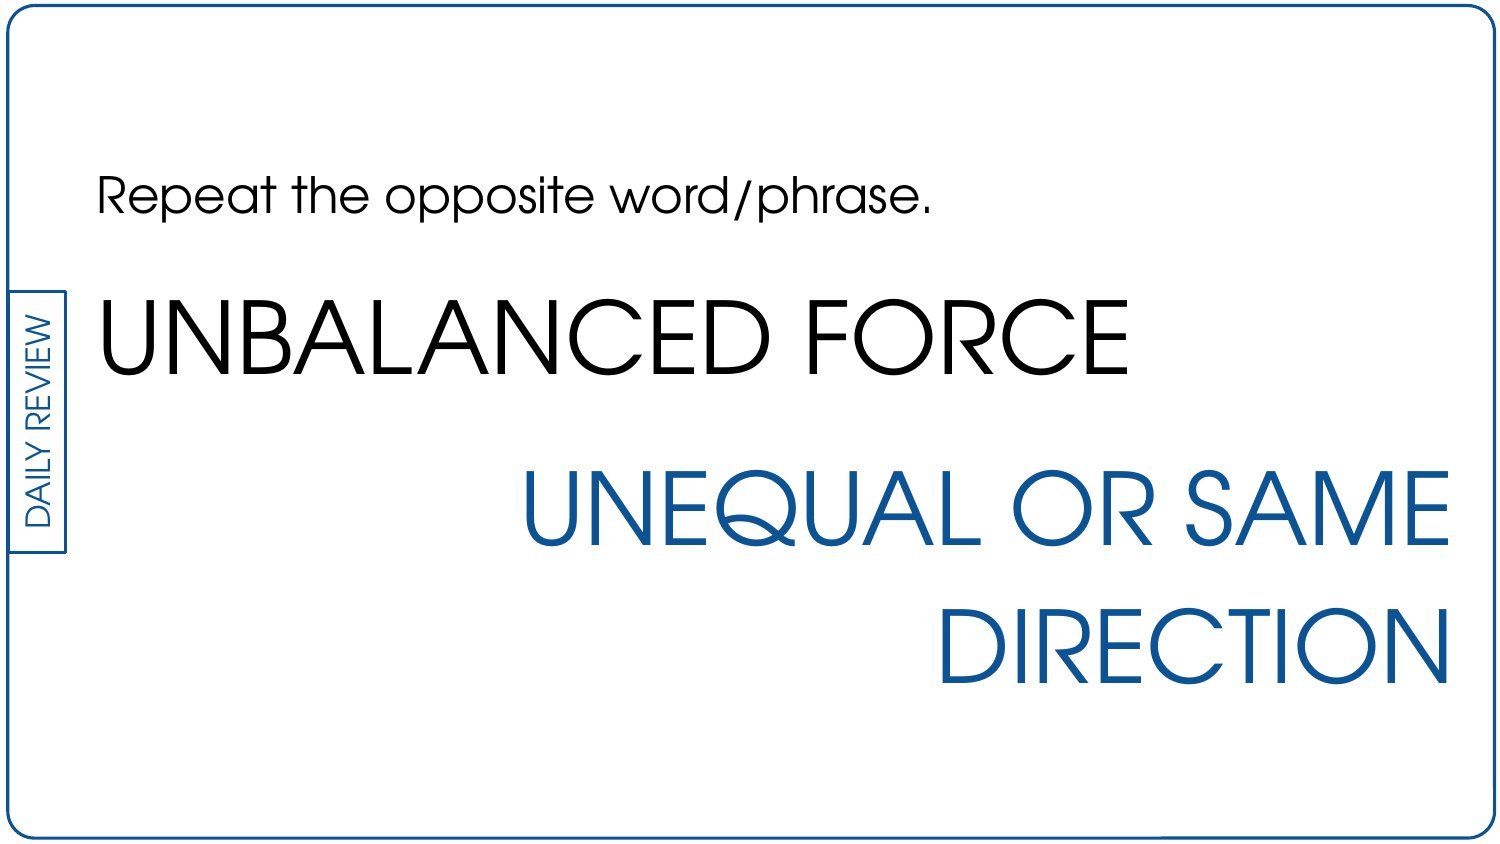

Repeat the opposite word/phrase.
UNBALANCED FORCE
UNEQUAL OR SAME DIRECTION